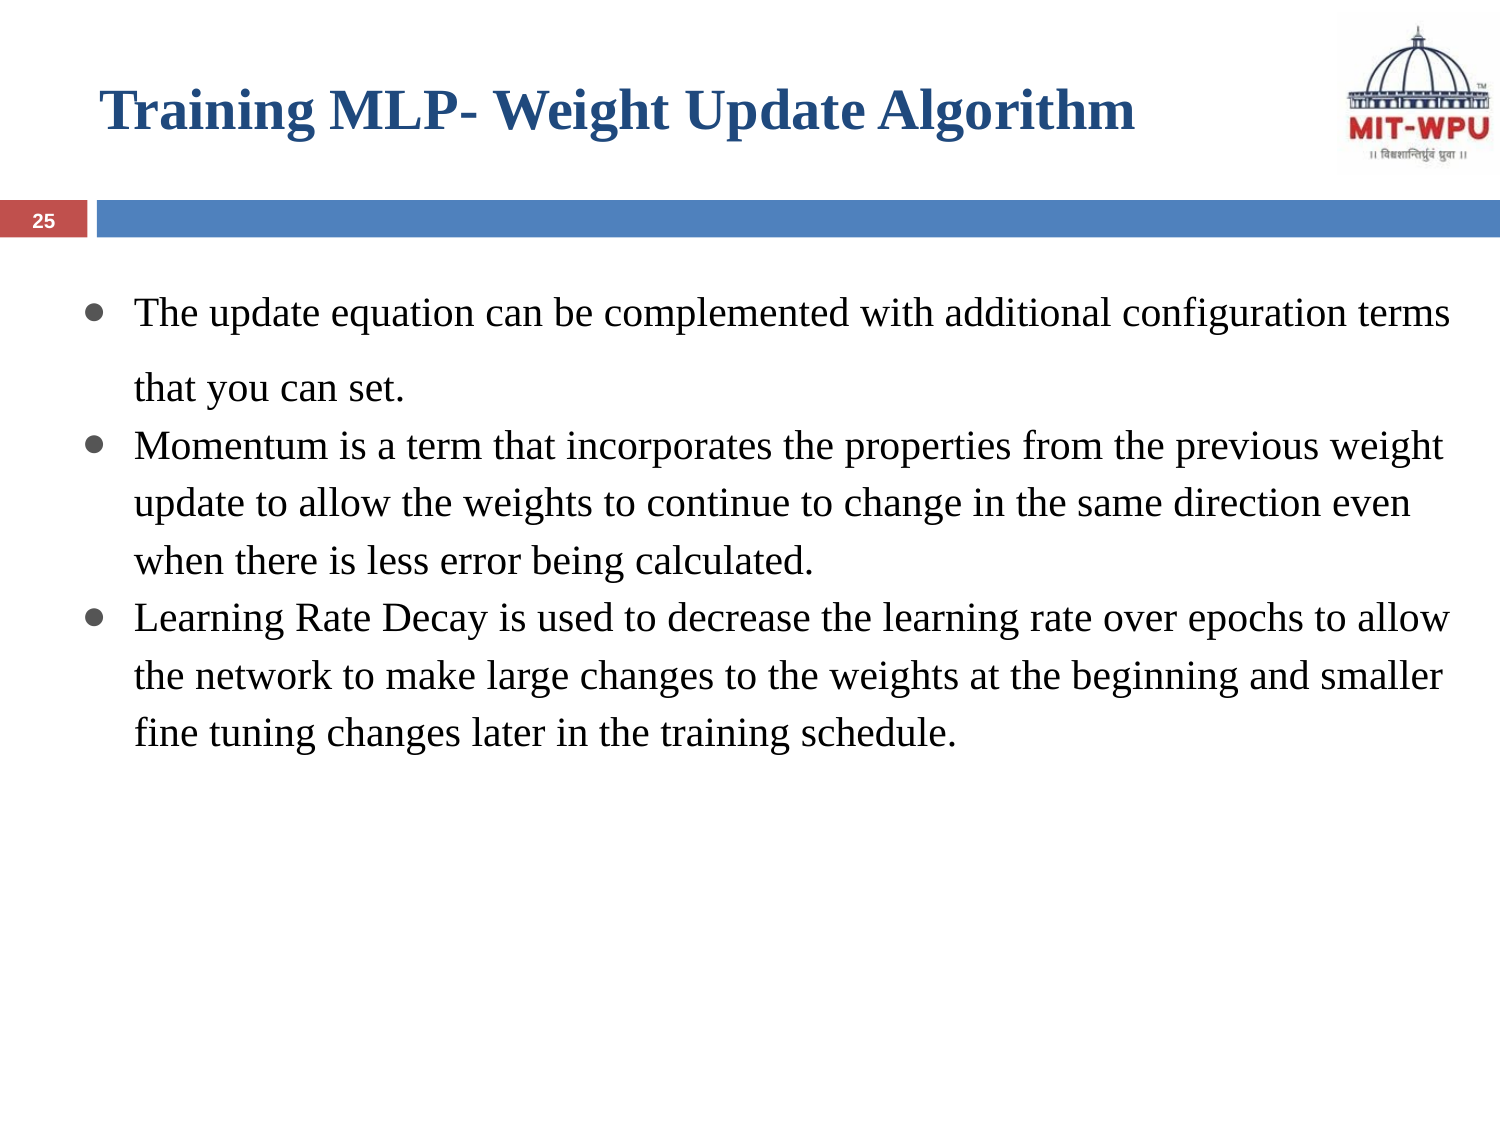

# Training MLP- Weight Update Algorithm
25
The update equation can be complemented with additional configuration terms that you can set.
Momentum is a term that incorporates the properties from the previous weight update to allow the weights to continue to change in the same direction even when there is less error being calculated.
Learning Rate Decay is used to decrease the learning rate over epochs to allow the network to make large changes to the weights at the beginning and smaller fine tuning changes later in the training schedule.